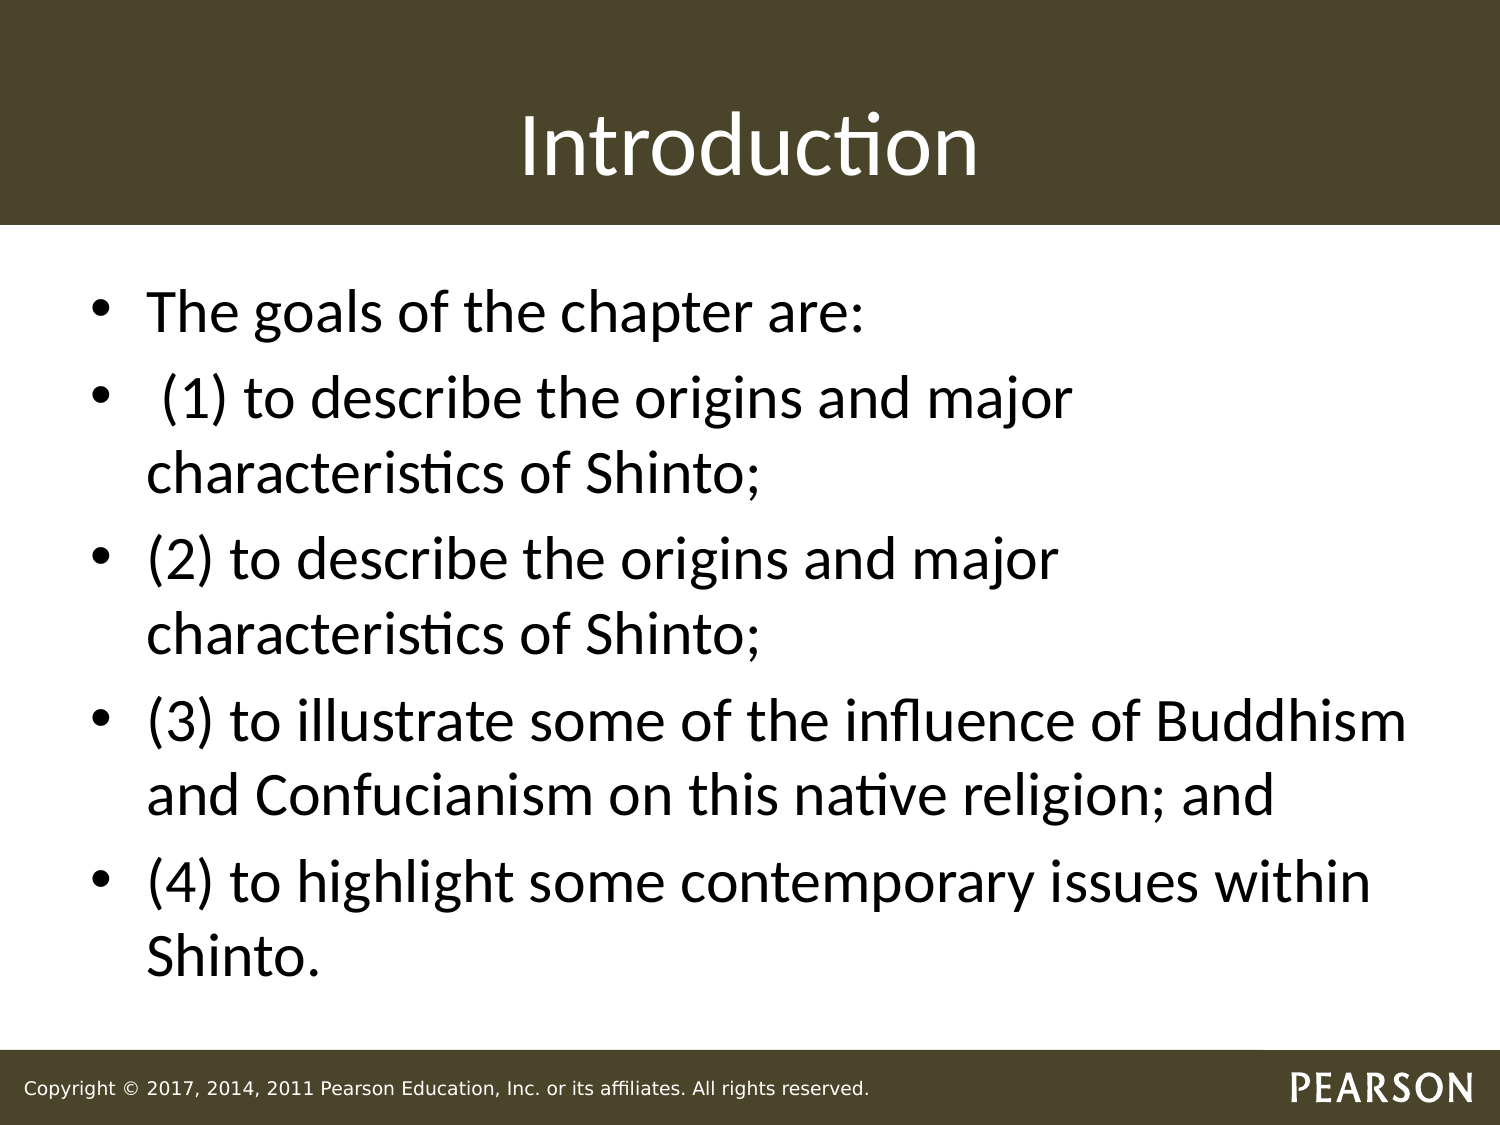

# Introduction
The goals of the chapter are:
 (1) to describe the origins and major characteristics of Shinto;
(2) to describe the origins and major characteristics of Shinto;
(3) to illustrate some of the influence of Buddhism and Confucianism on this native religion; and
(4) to highlight some contemporary issues within Shinto.